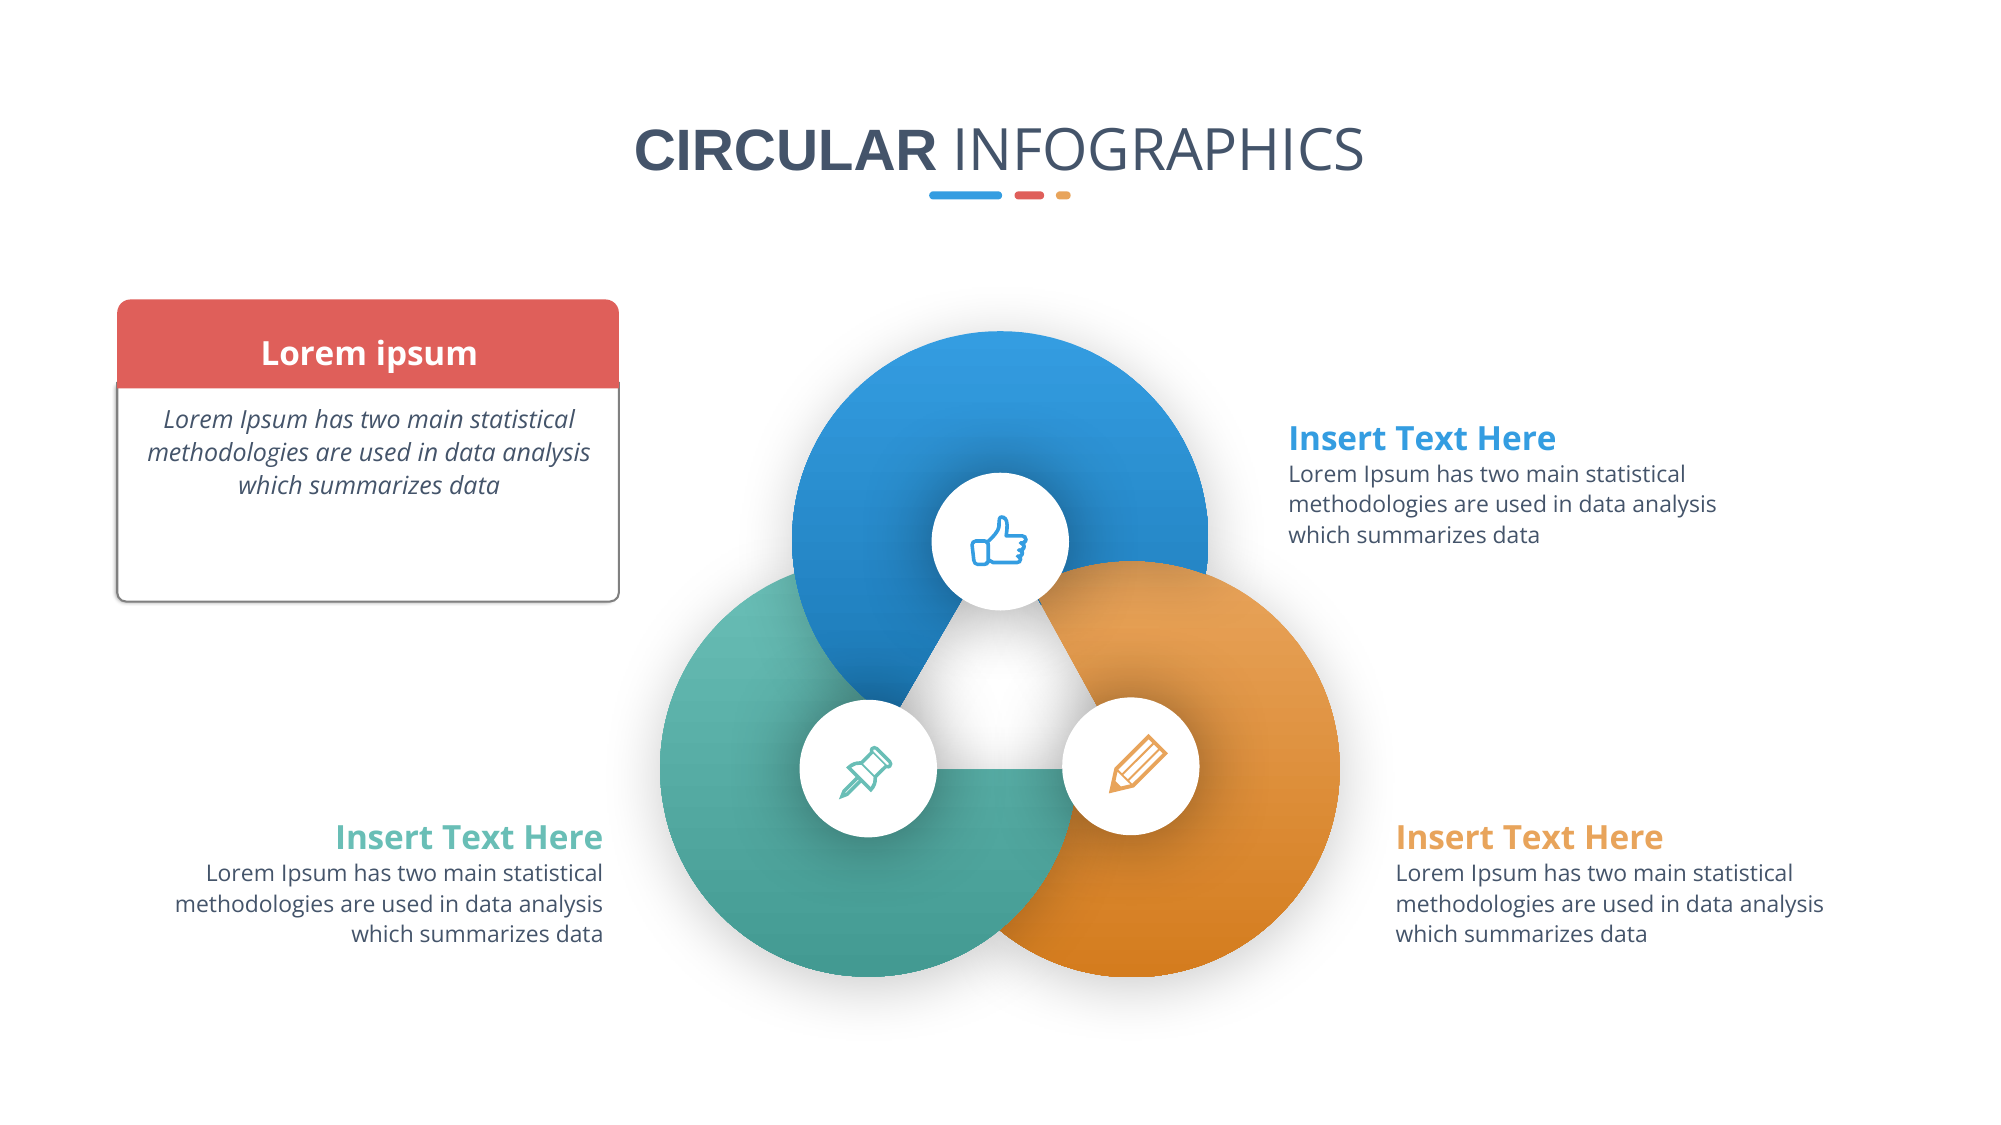

CIRCULAR INFOGRAPHICS

Lorem ipsum
Lorem Ipsum has two main statistical methodologies are used in data analysis which summarizes data

Insert Text Here
Lorem Ipsum has two main statistical methodologies are used in data analysis which summarizes data

Insert Text Here
Lorem Ipsum has two main statistical methodologies are used in data analysis which summarizes data
Insert Text Here
Lorem Ipsum has two main statistical methodologies are used in data analysis which summarizes data